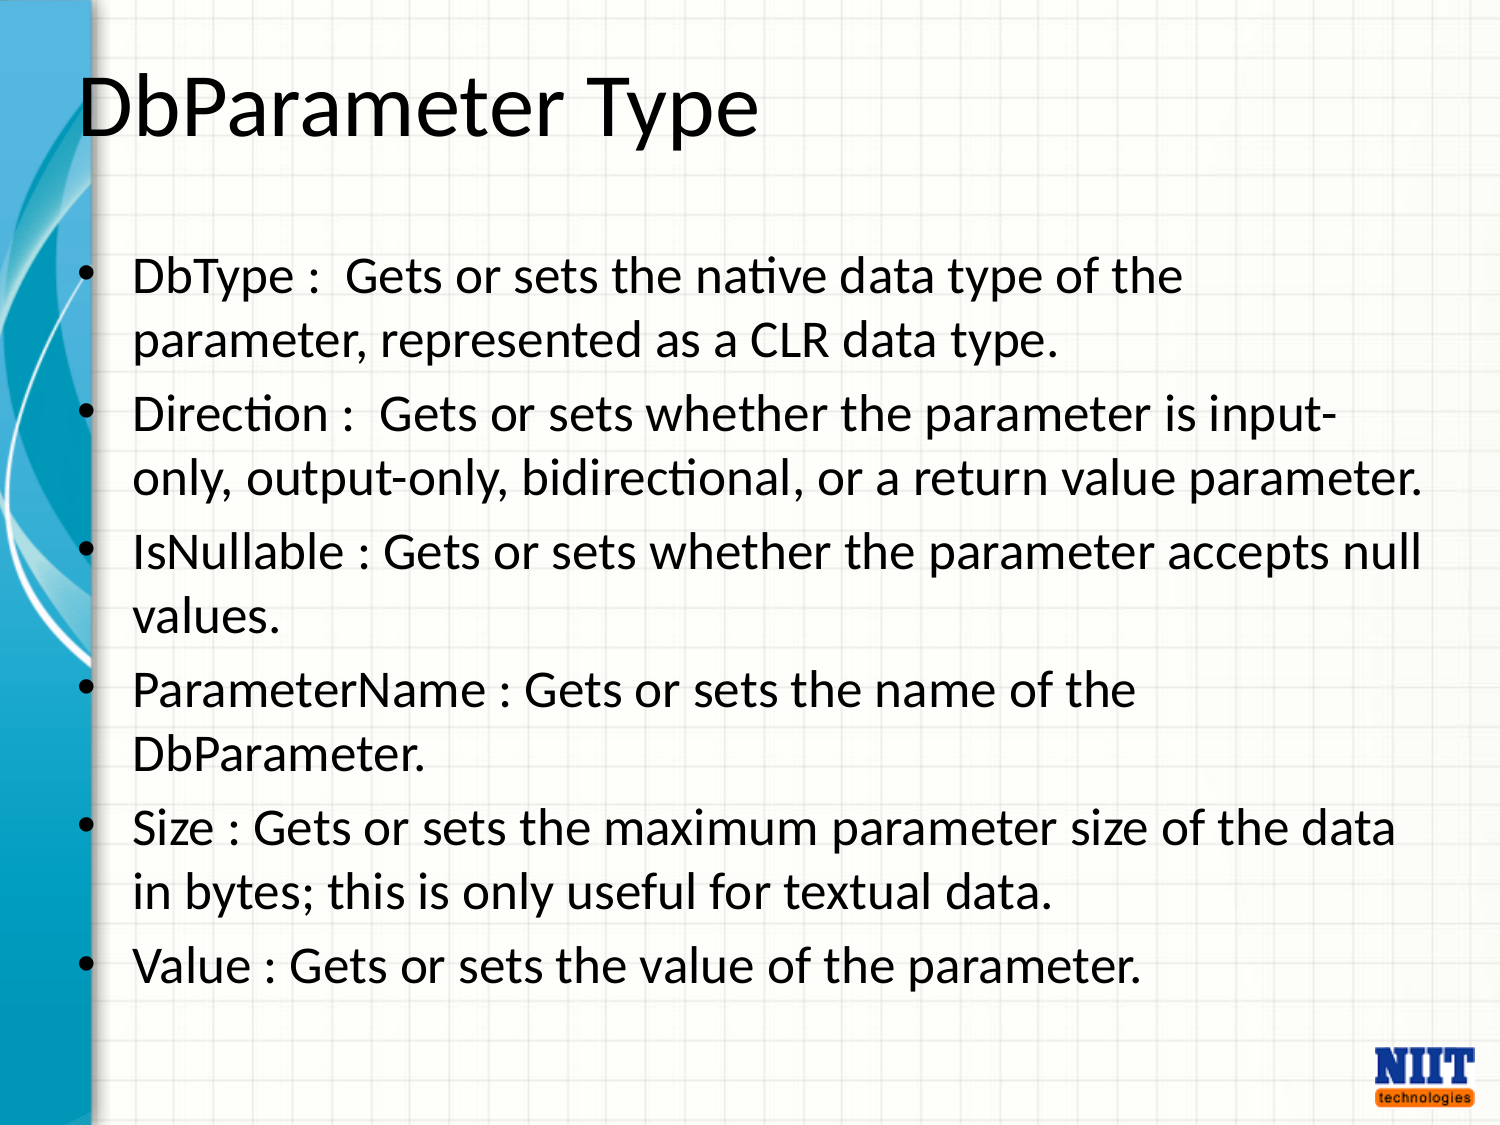

# DbParameter Type
DbType :  Gets or sets the native data type of the parameter, represented as a CLR data type.
Direction :  Gets or sets whether the parameter is input-only, output-only, bidirectional, or a return value parameter.
IsNullable : Gets or sets whether the parameter accepts null values.
ParameterName : Gets or sets the name of the DbParameter.
Size : Gets or sets the maximum parameter size of the data in bytes; this is only useful for textual data.
Value : Gets or sets the value of the parameter.